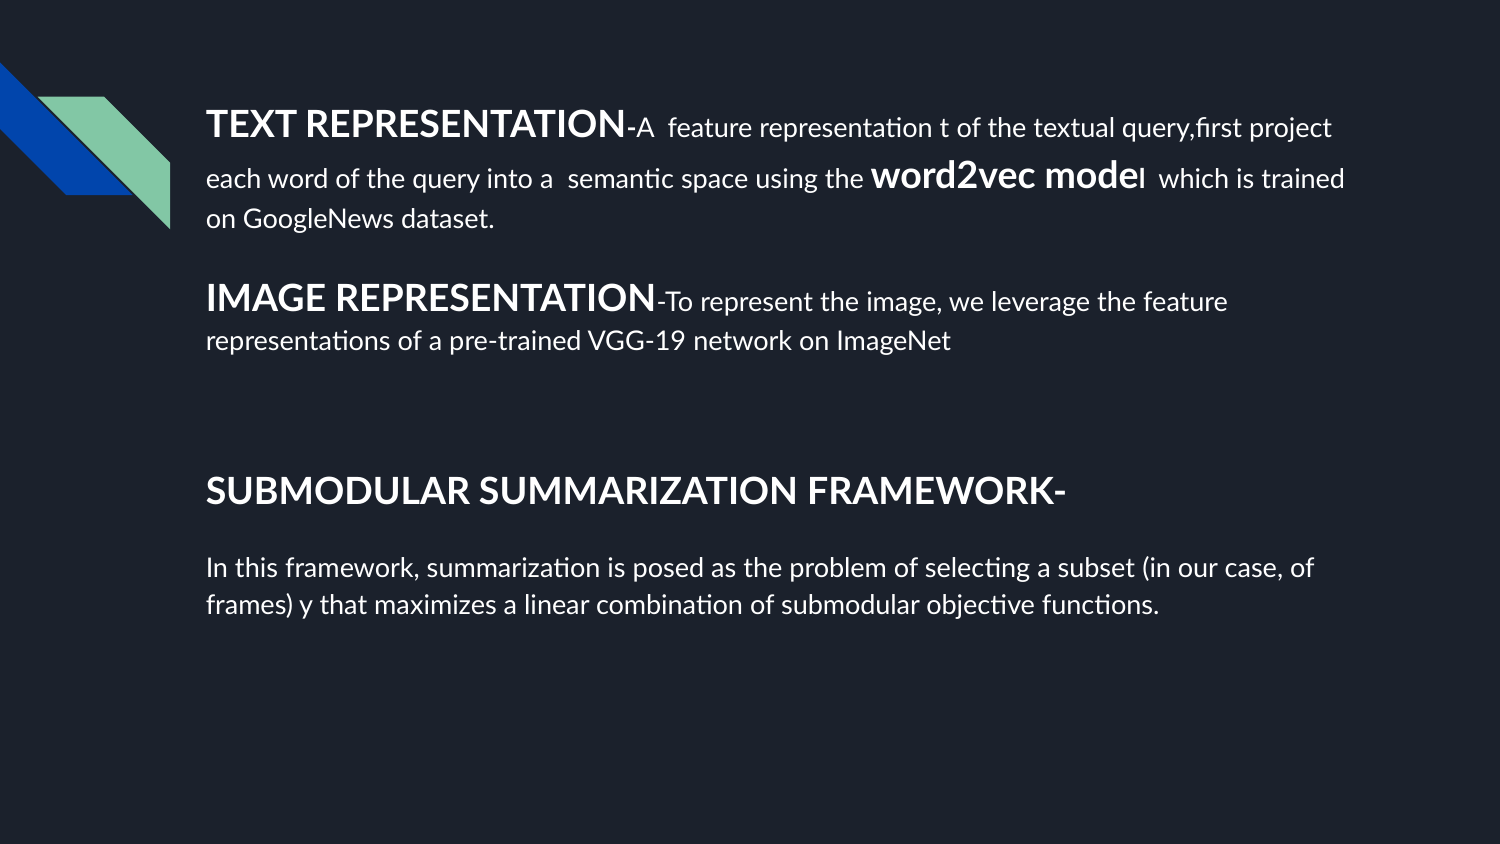

TEXT REPRESENTATION-A  feature representation t of the textual query,first project each word of the query into a  semantic space using the word2vec model  which is trained on GoogleNews dataset.
IMAGE REPRESENTATION-To represent the image, we leverage the feature representations of a pre-trained VGG-19 network on ImageNet

SUBMODULAR SUMMARIZATION FRAMEWORK-
In this framework, summarization is posed as the problem of selecting a subset (in our case, of frames) y that maximizes a linear combination of submodular objective functions.